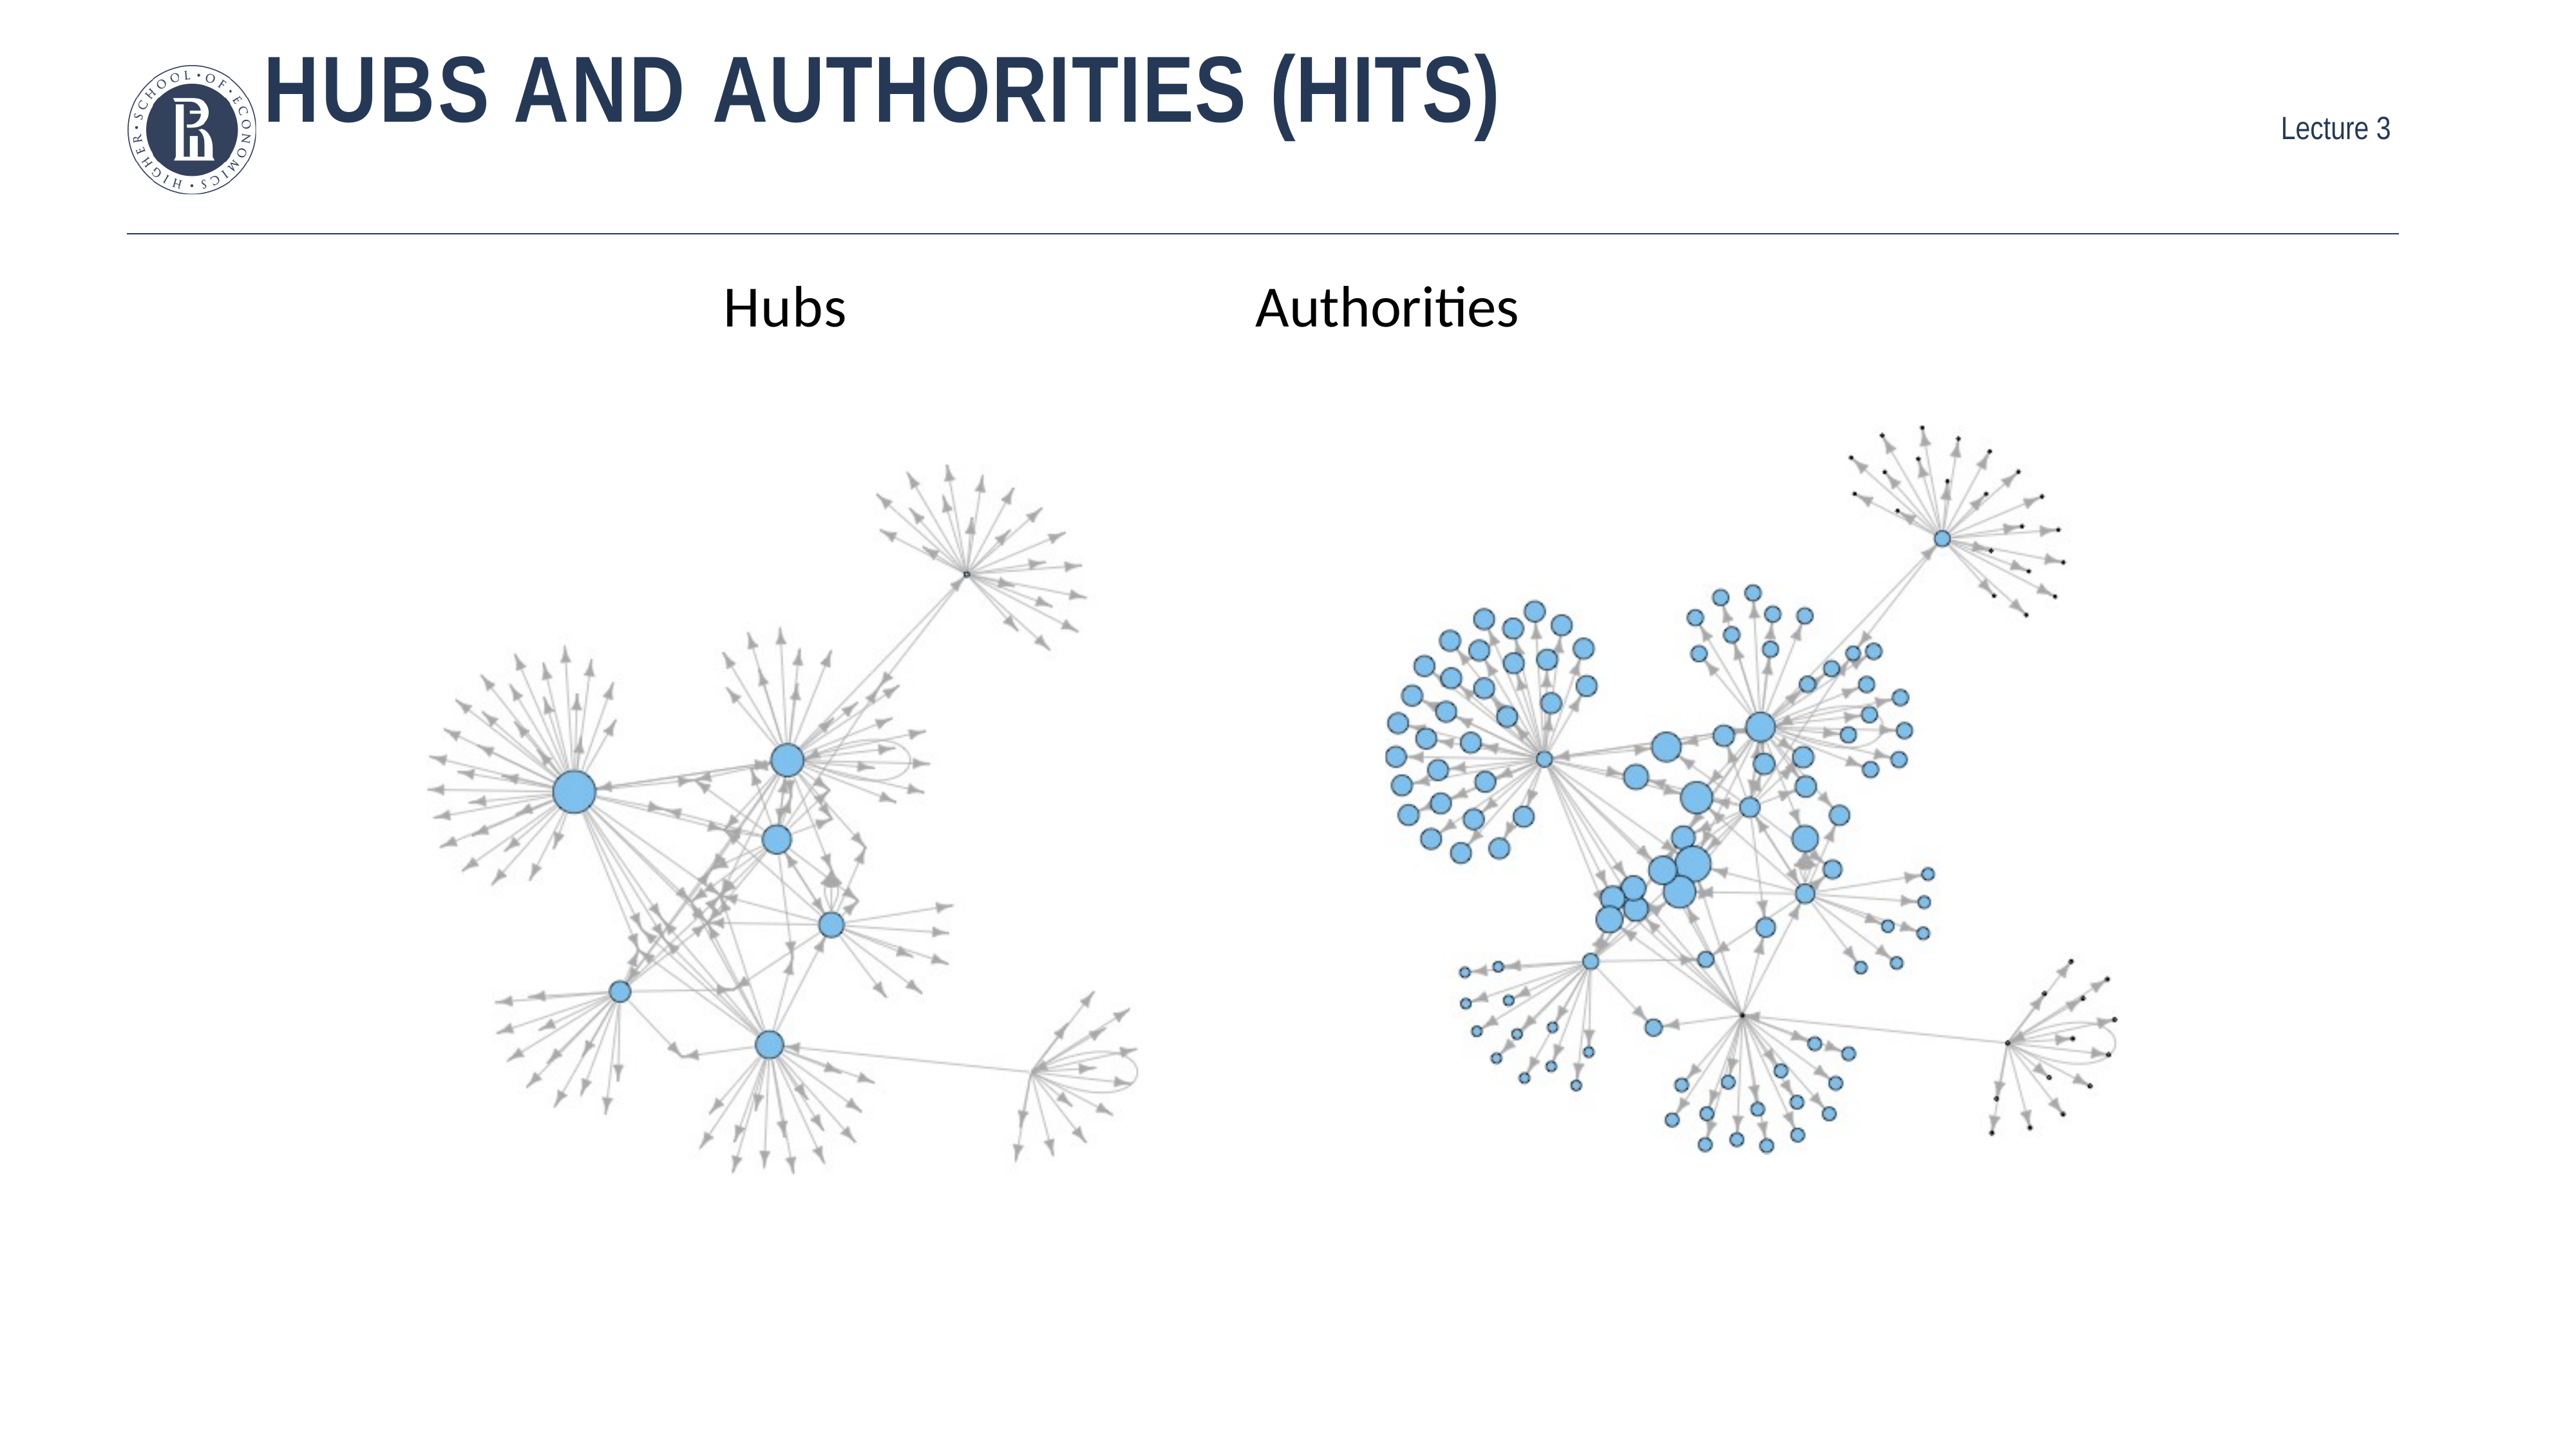

Hubs and Authorities
# Hubs and Authorities (HITS)

Authorities
Hubs

Higher School of Economics
April 27, 2018